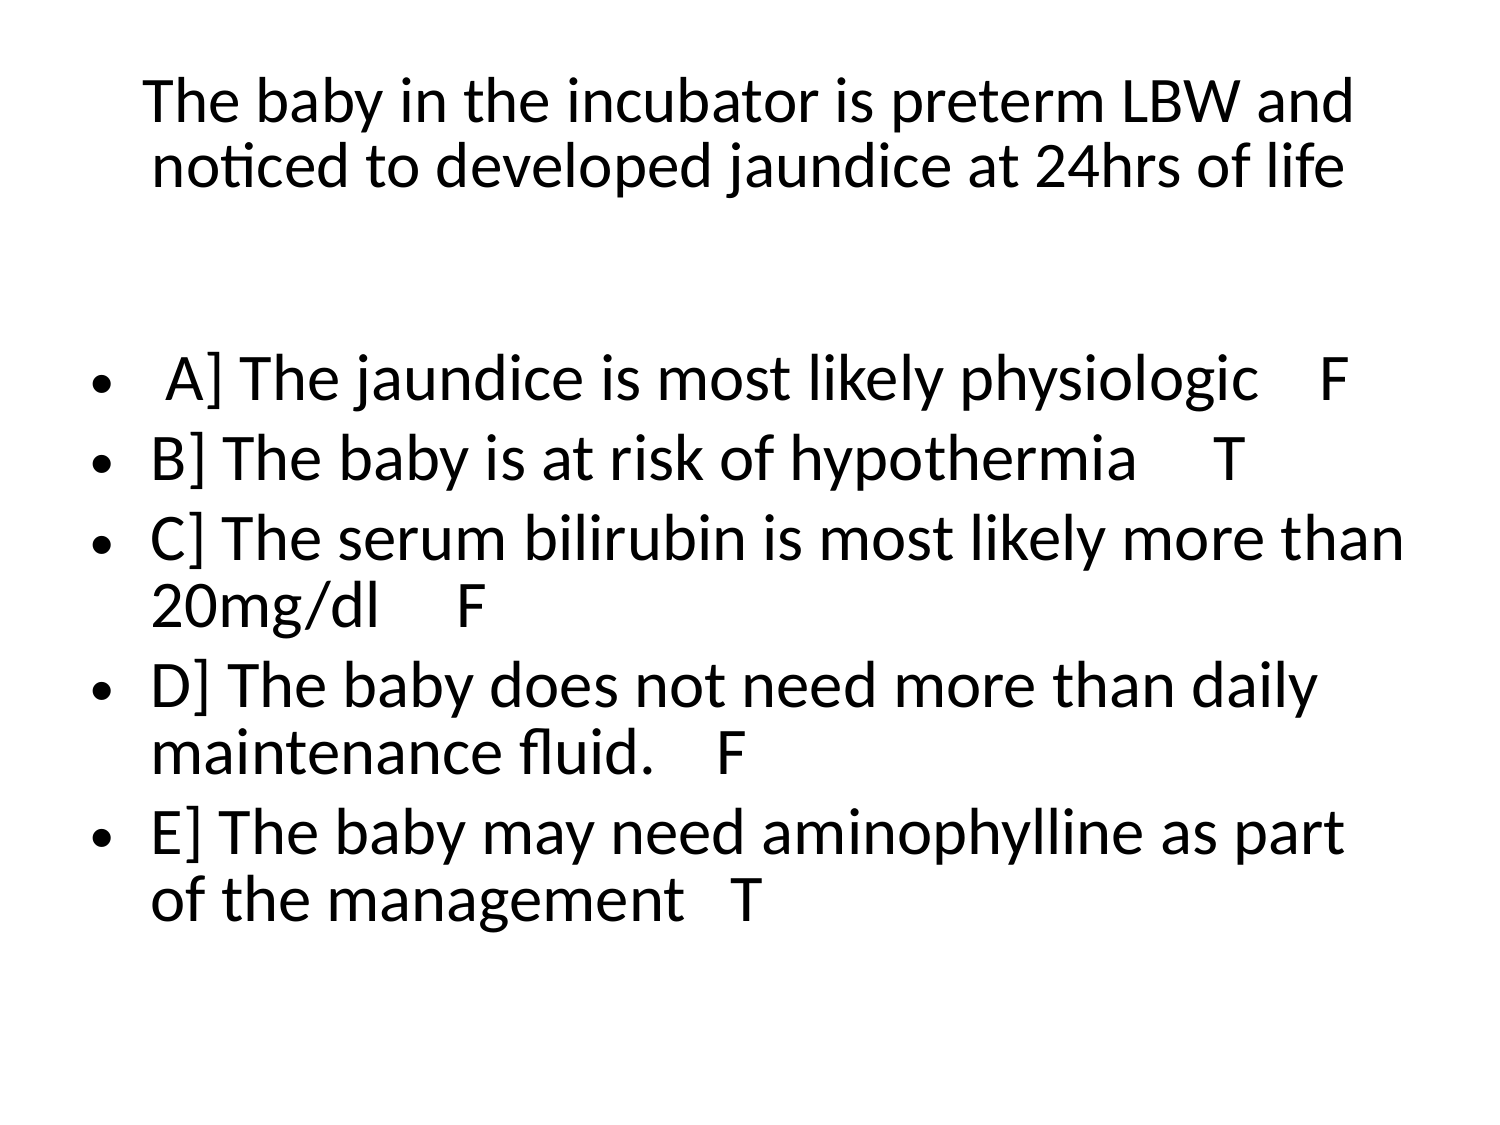

# The baby in the incubator is preterm LBW and noticed to developed jaundice at 24hrs of life

 A] The jaundice is most likely physiologic    F
B] The baby is at risk of hypothermia     T
C] The serum bilirubin is most likely more than 20mg/dl     F
D] The baby does not need more than daily maintenance fluid.    F
E] The baby may need aminophylline as part of the management   T